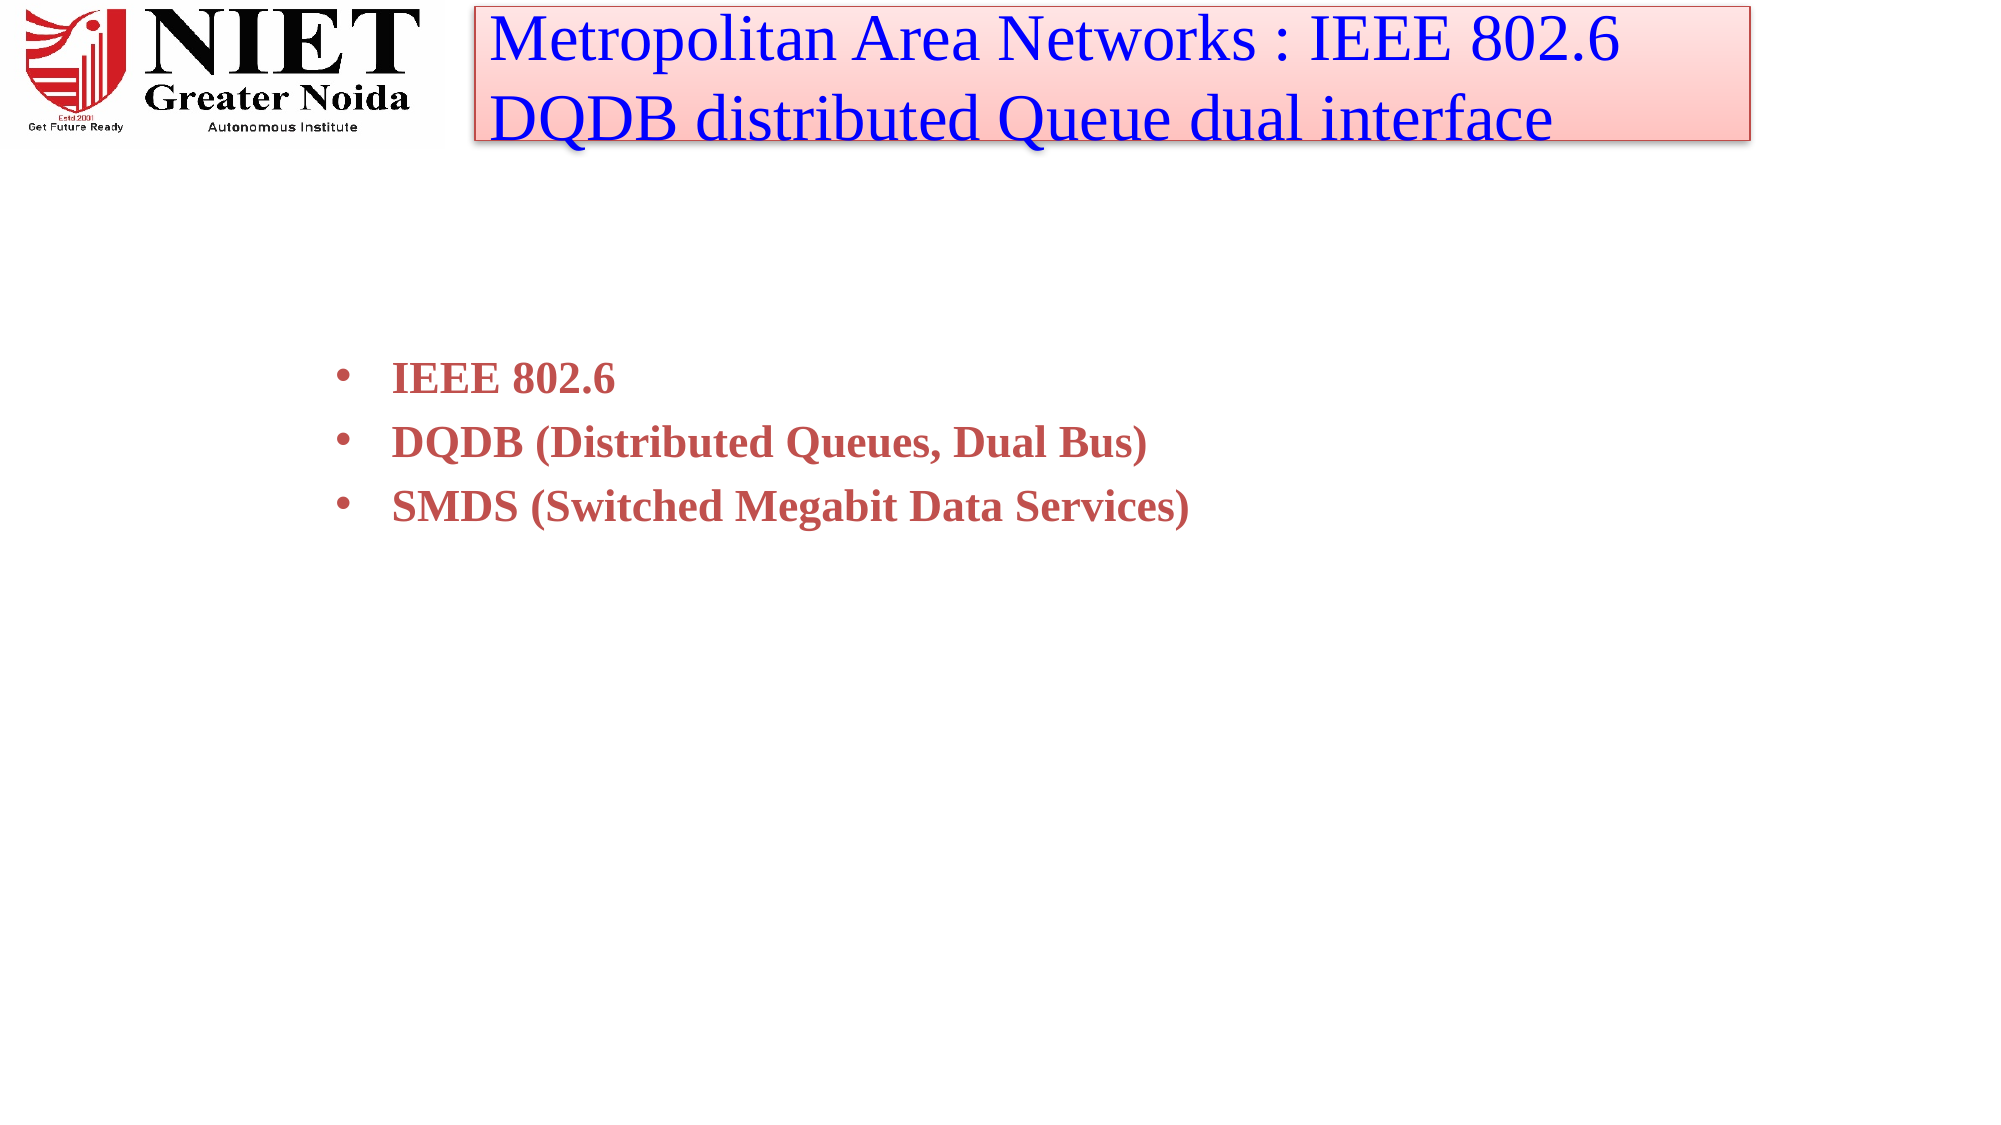

Metropolitan Area Networks : IEEE 802.6
DQDB distributed Queue dual interface
#
IEEE 802.6
DQDB (Distributed Queues, Dual Bus)
SMDS (Switched Megabit Data Services)